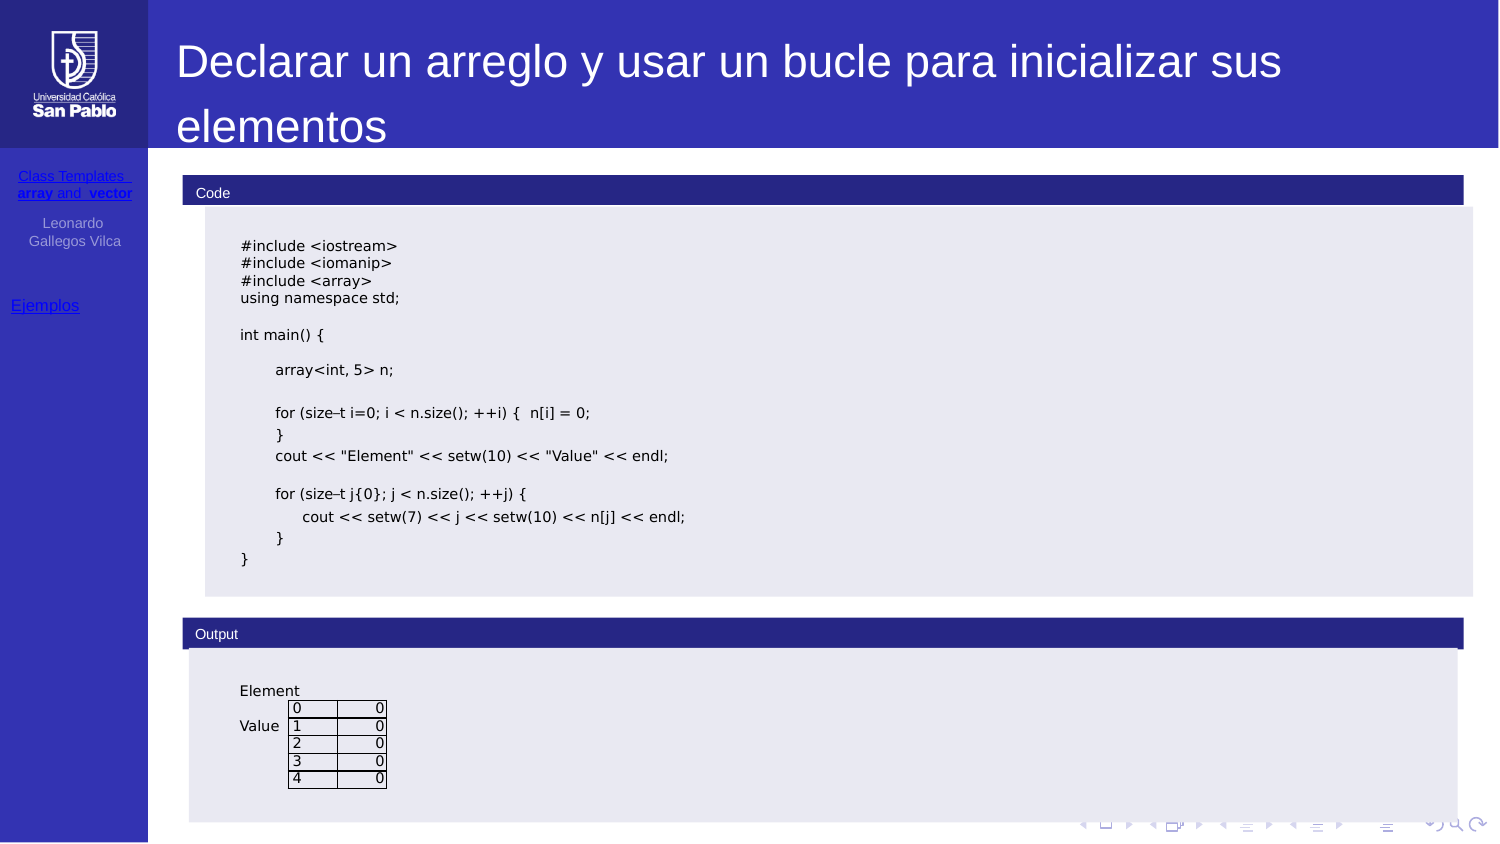

# Declarar un arreglo y usar un bucle para inicializar sus  elementos

Class Templates  array and  vector
Leonardo  Gallegos Vilca

Code

#include <iostream>  #include <iomanip>  #include <array>  using namespace std;
Ejemplos
int main() {

array<int, 5> n;

for (size_t i=0; i < n.size(); ++i) {  n[i] = 0;
}
cout << "Element" << setw(10) << "Value" << endl;

for (size_t j{0}; j < n.size(); ++j) {
cout << setw(7) << j << setw(10) << n[j] << endl;
}
}

Output

Element	Value
| 0 | 0 |
| --- | --- |
| 1 | 0 |
| 2 | 0 |
| 3 | 0 |
| 4 | 0 |